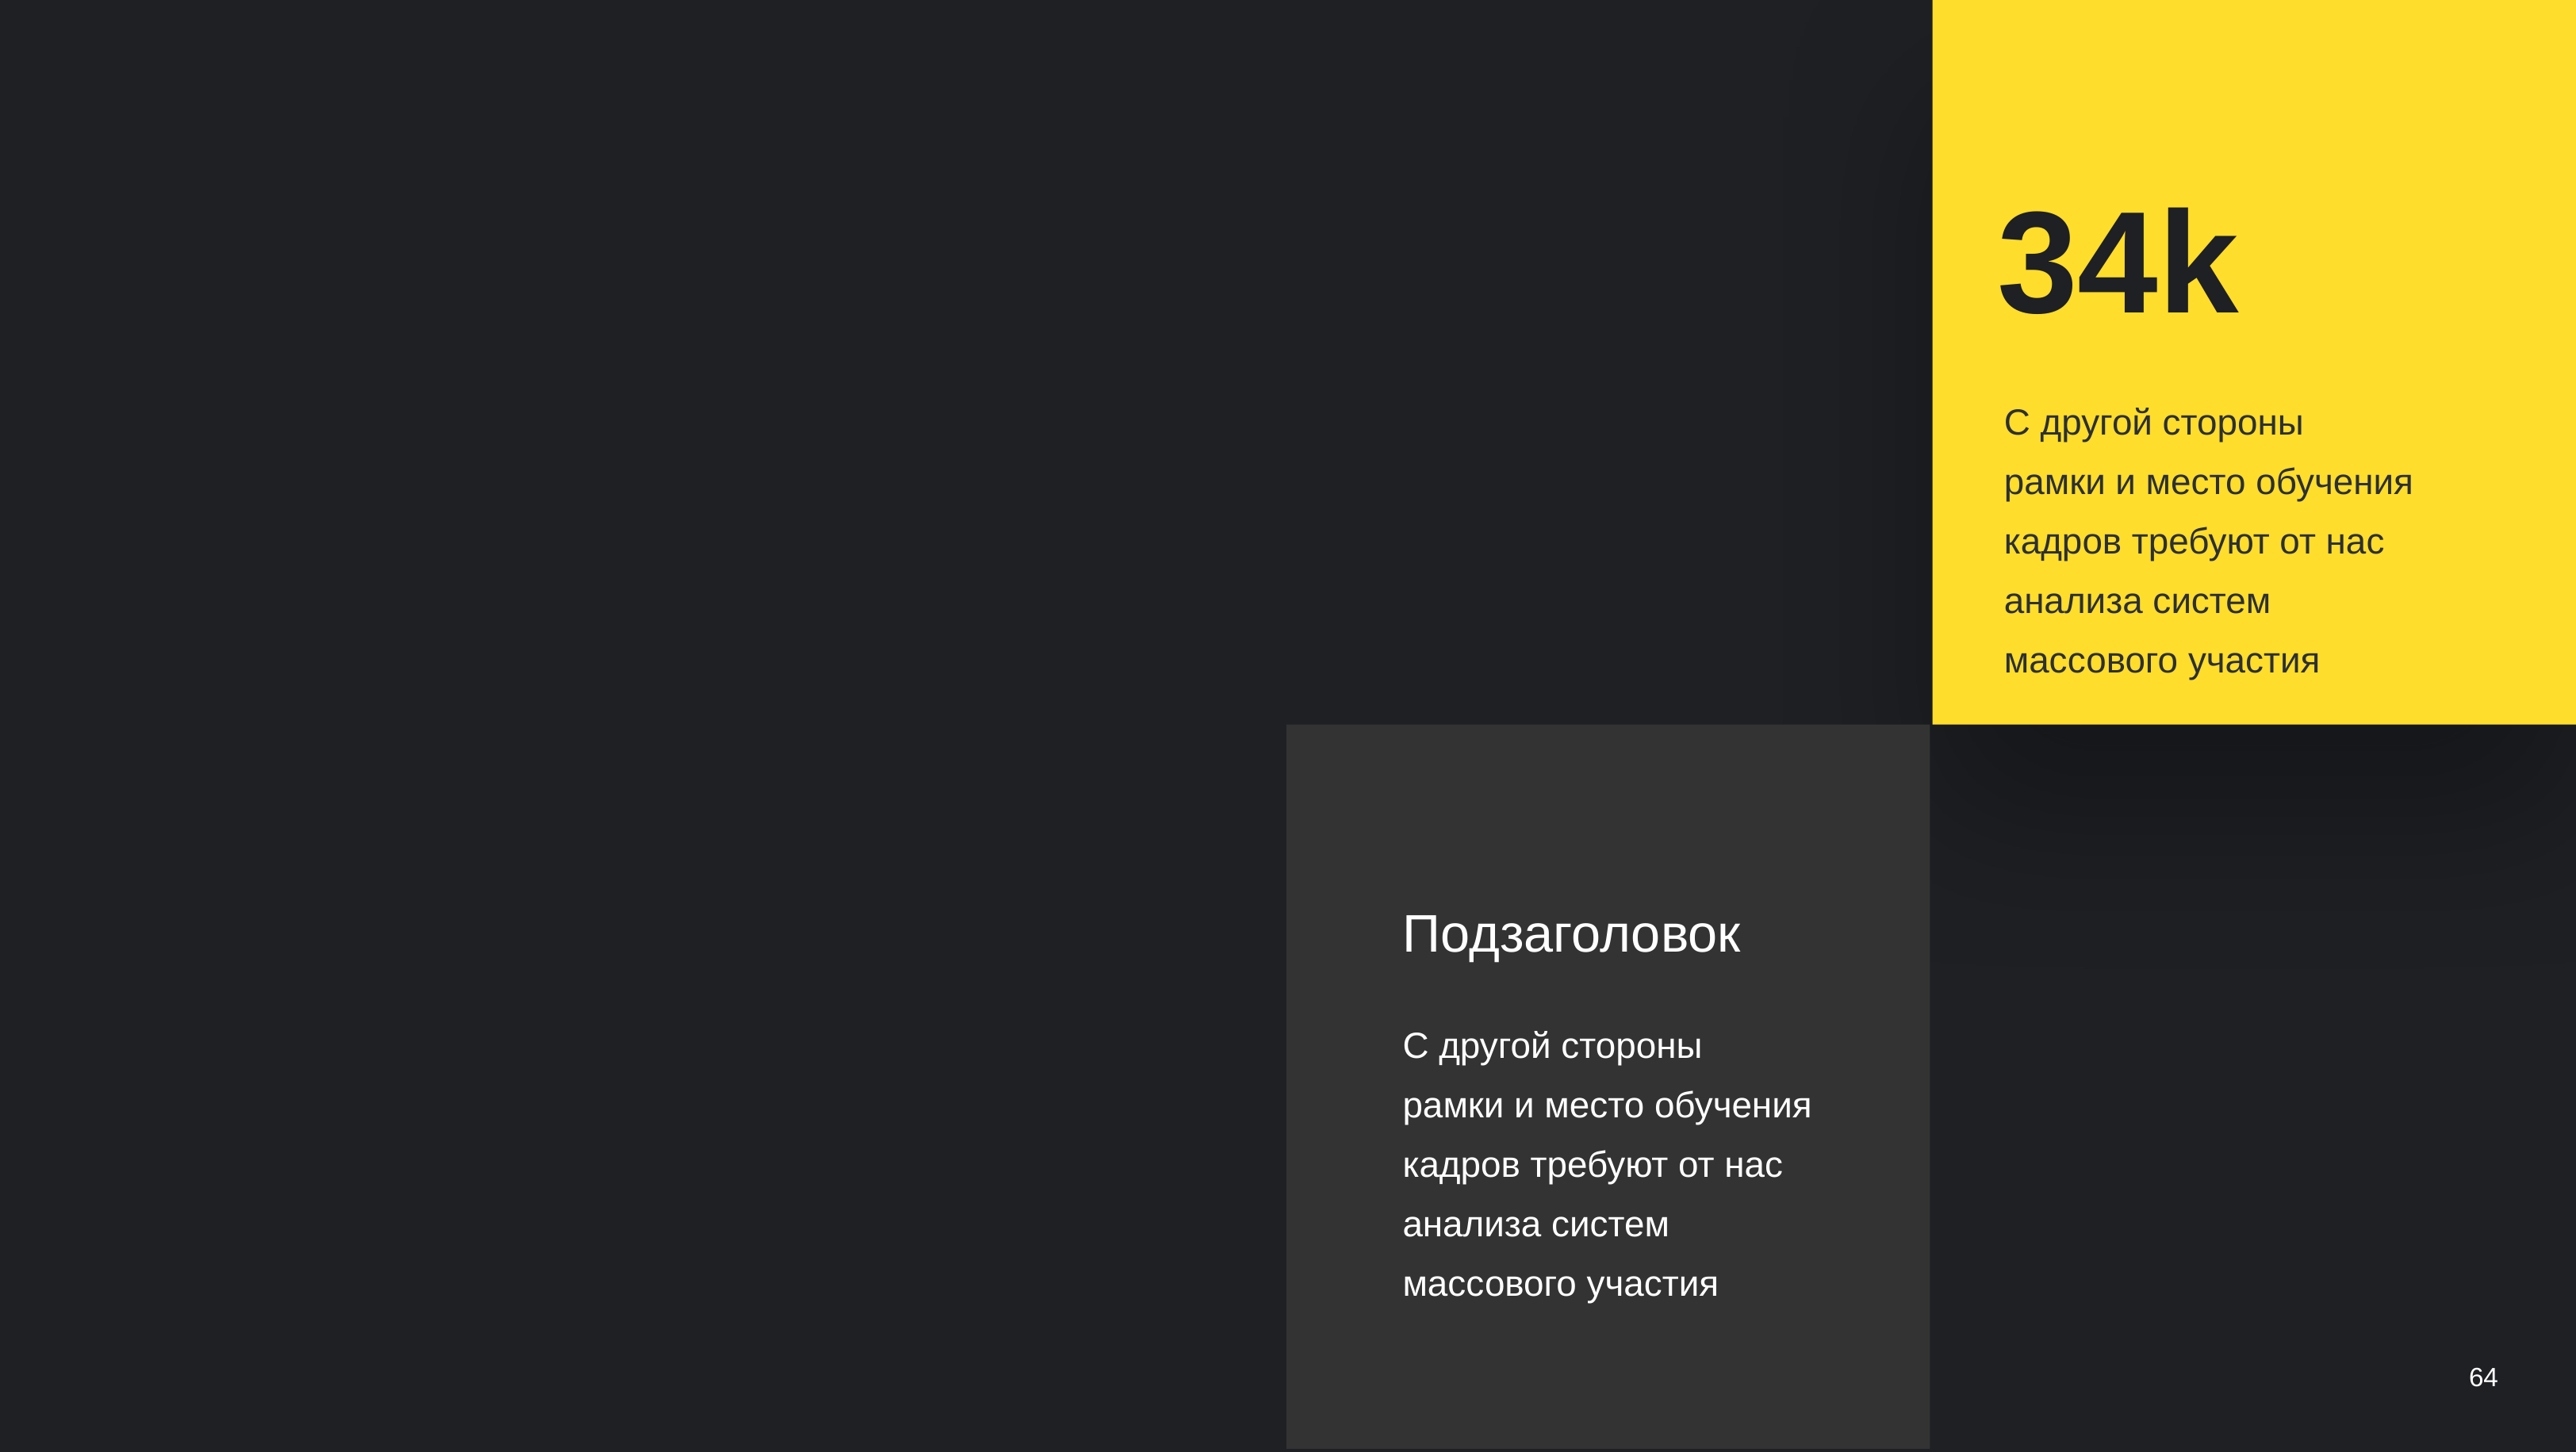

34k
С другой стороны рамки и место обучения кадров требуют от нас анализа систем массового участия

Подзаголовок
С другой стороны рамки и место обучения кадров требуют от нас анализа систем массового участия
64